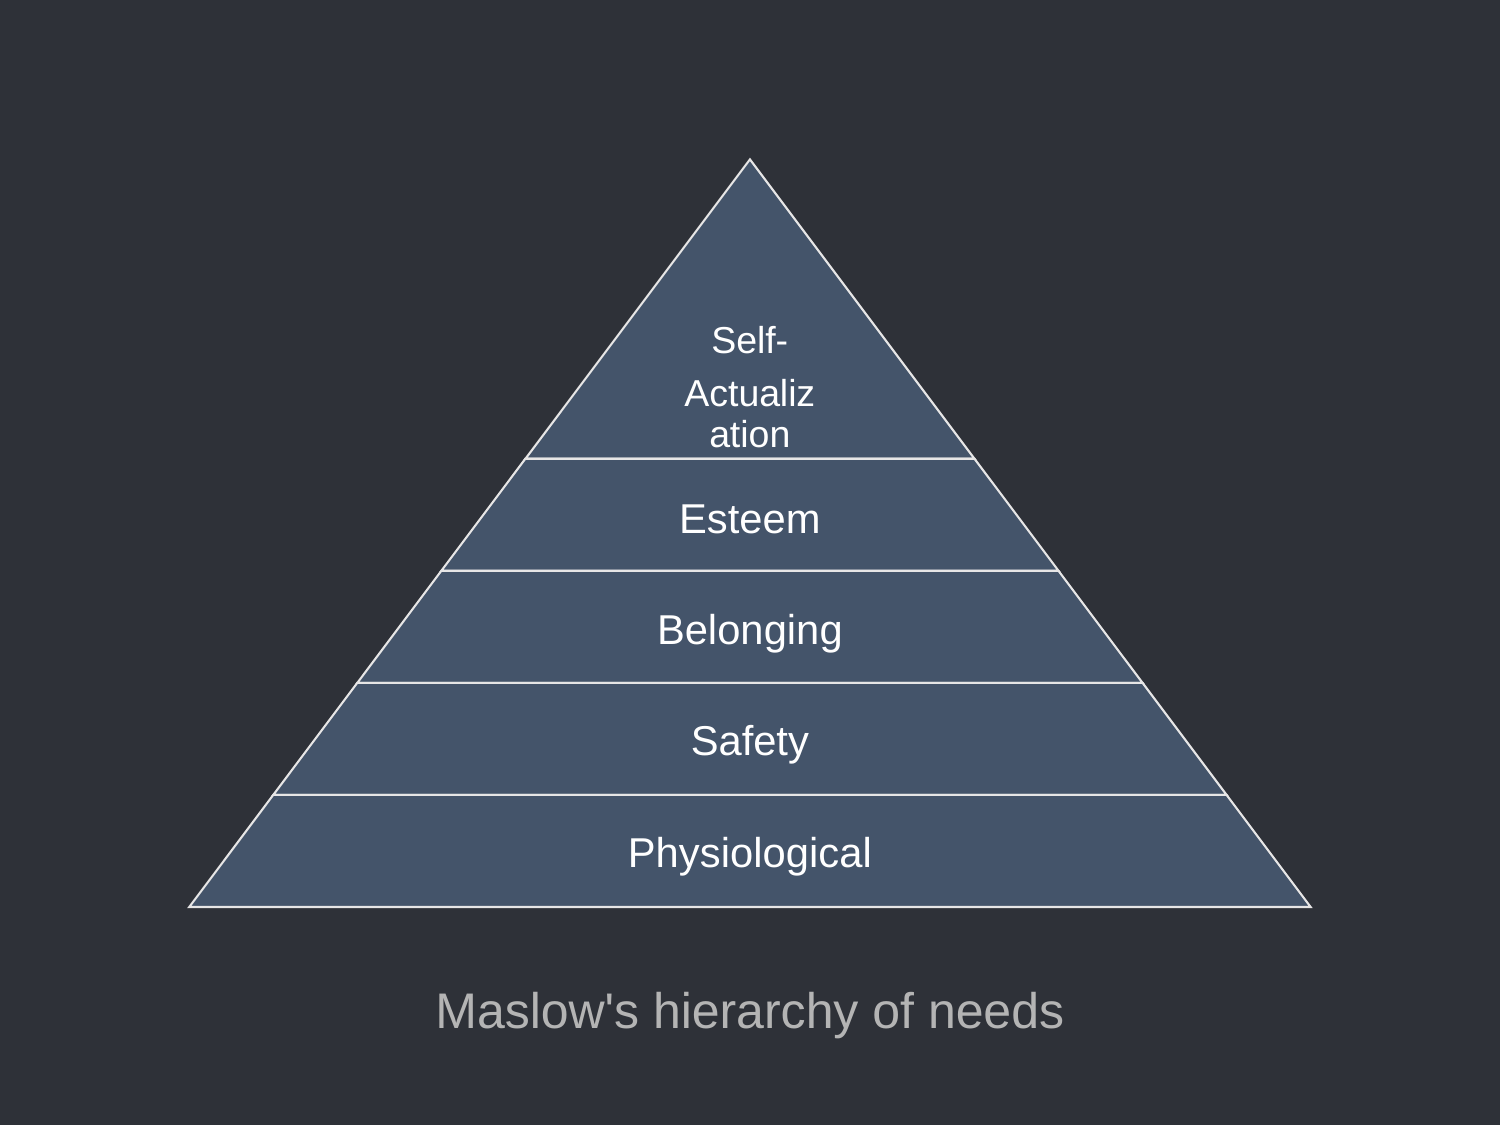

Self-
Actualization
Esteem
Belonging
Safety
Physiological
Maslow's hierarchy of needs